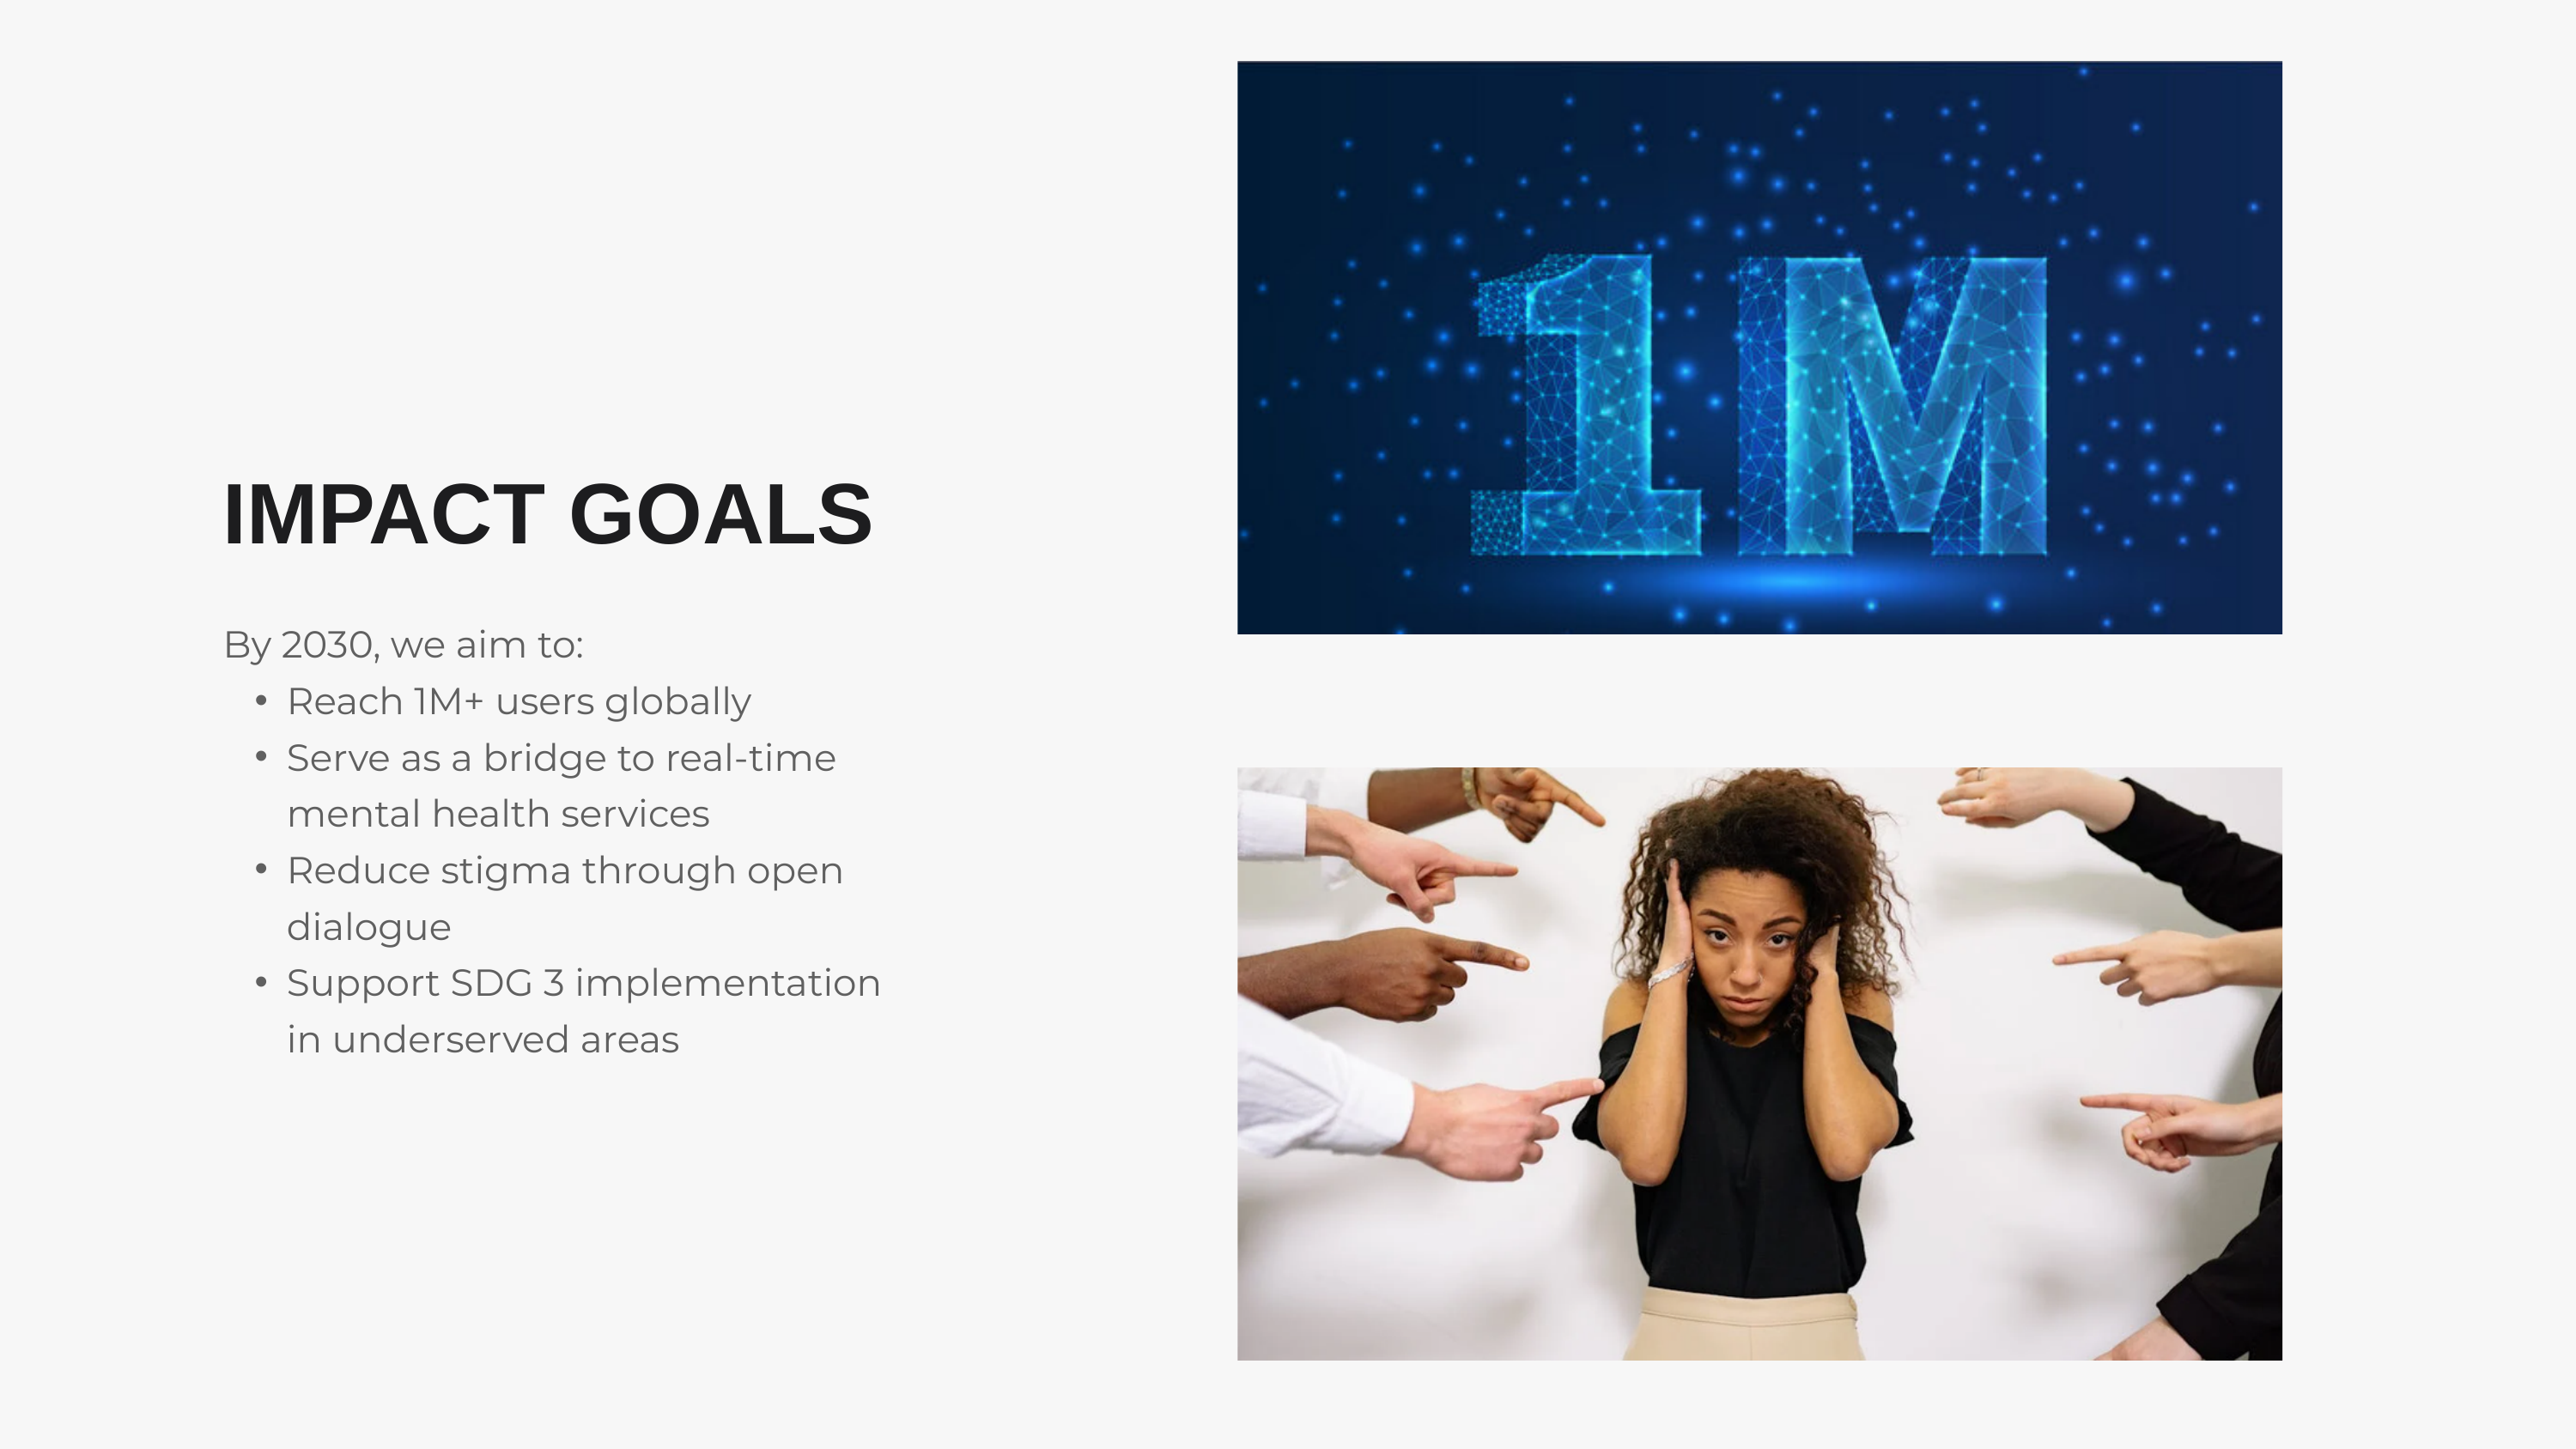

IMPACT GOALS
By 2030, we aim to:
Reach 1M+ users globally
Serve as a bridge to real-time mental health services
Reduce stigma through open dialogue
Support SDG 3 implementation in underserved areas